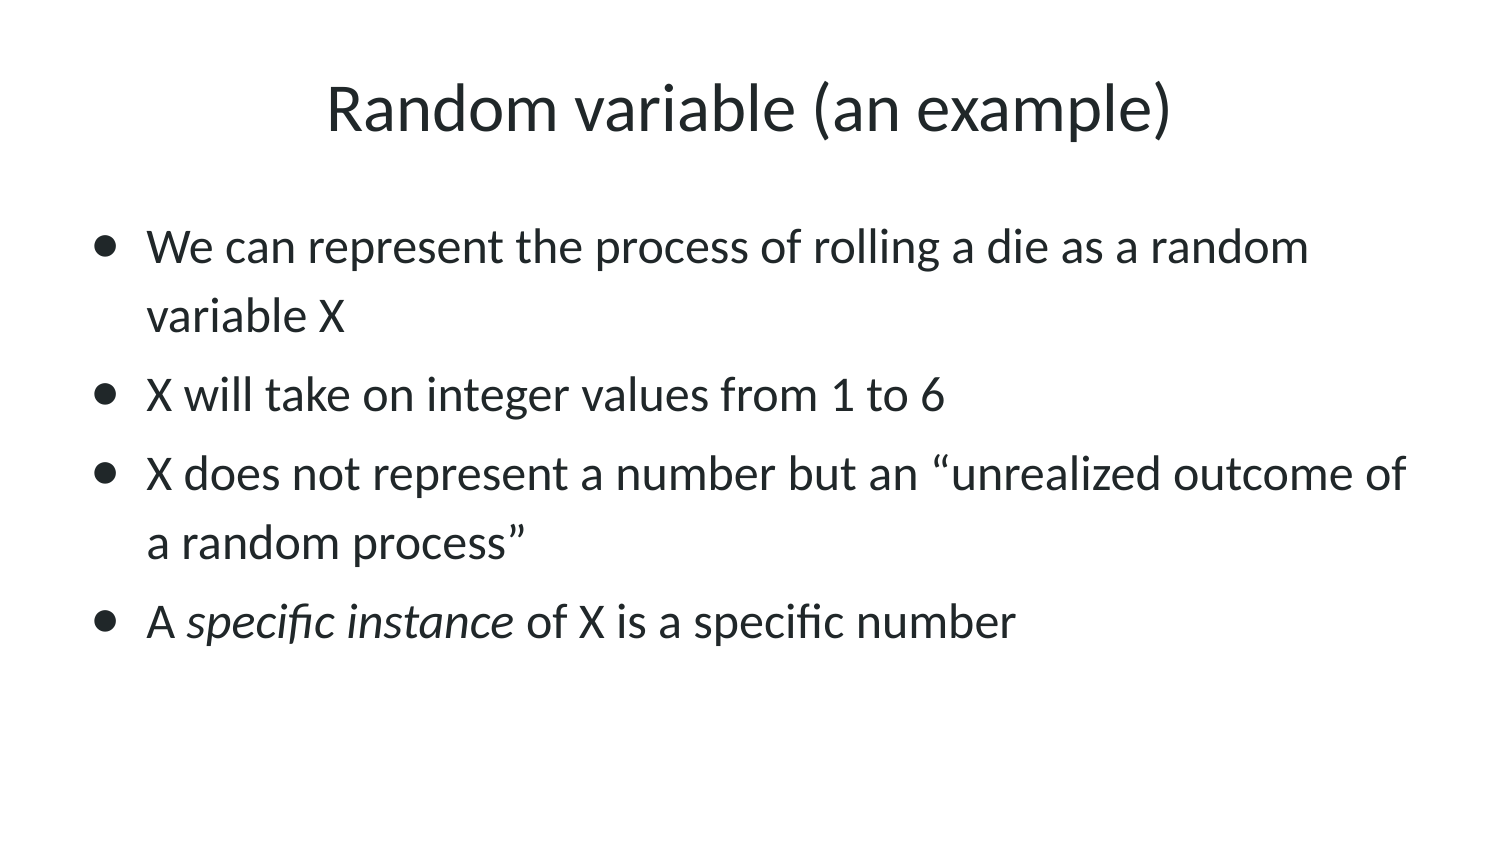

# Random variable (an example)
We can represent the process of rolling a die as a random variable X
X will take on integer values from 1 to 6
X does not represent a number but an “unrealized outcome of a random process”
A specific instance of X is a specific number